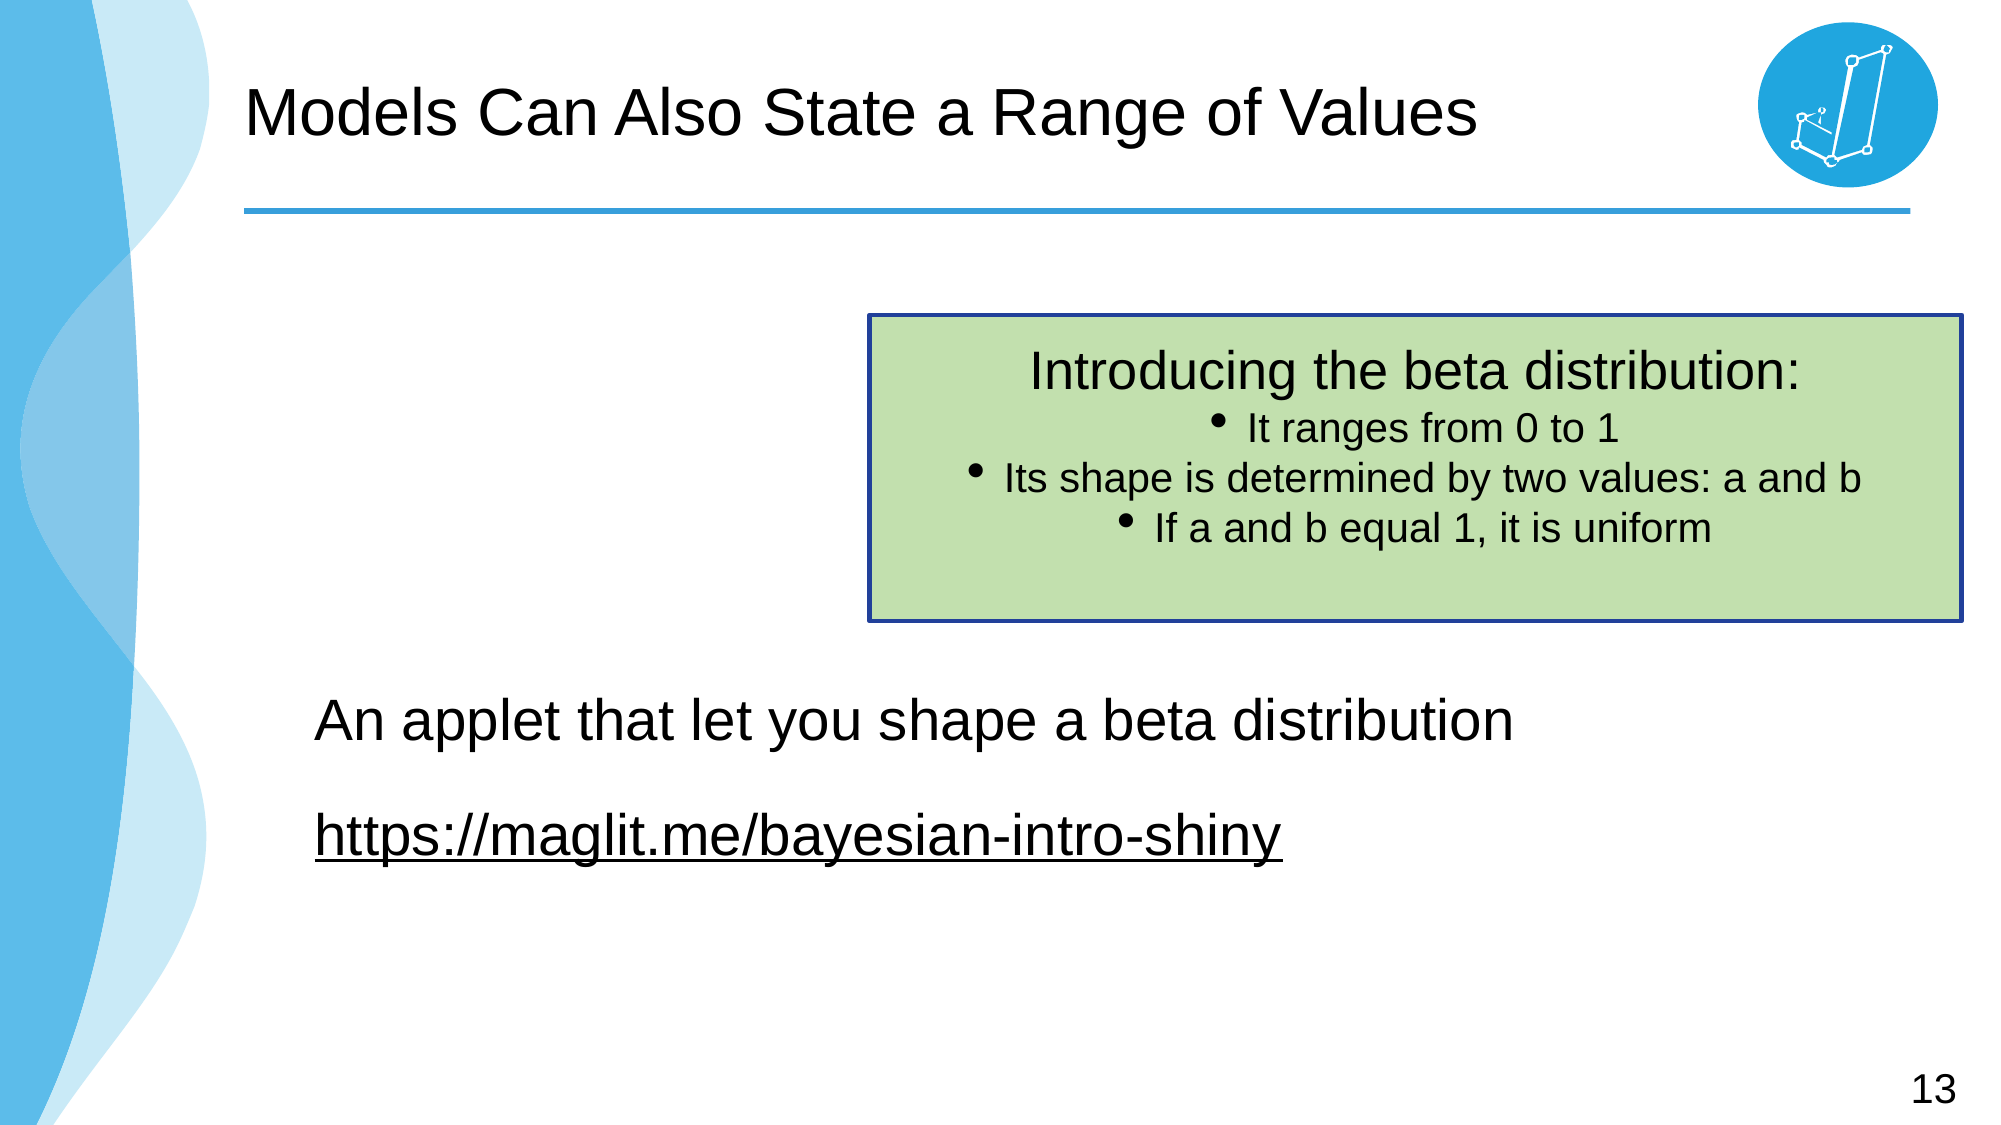

# Models Can Also State a Range of Values

Introducing the beta distribution:
It ranges from 0 to 1
Its shape is determined by two values: a and b
If a and b equal 1, it is uniform

An applet that let you shape a beta distribution

https://maglit.me/bayesian-intro-shiny